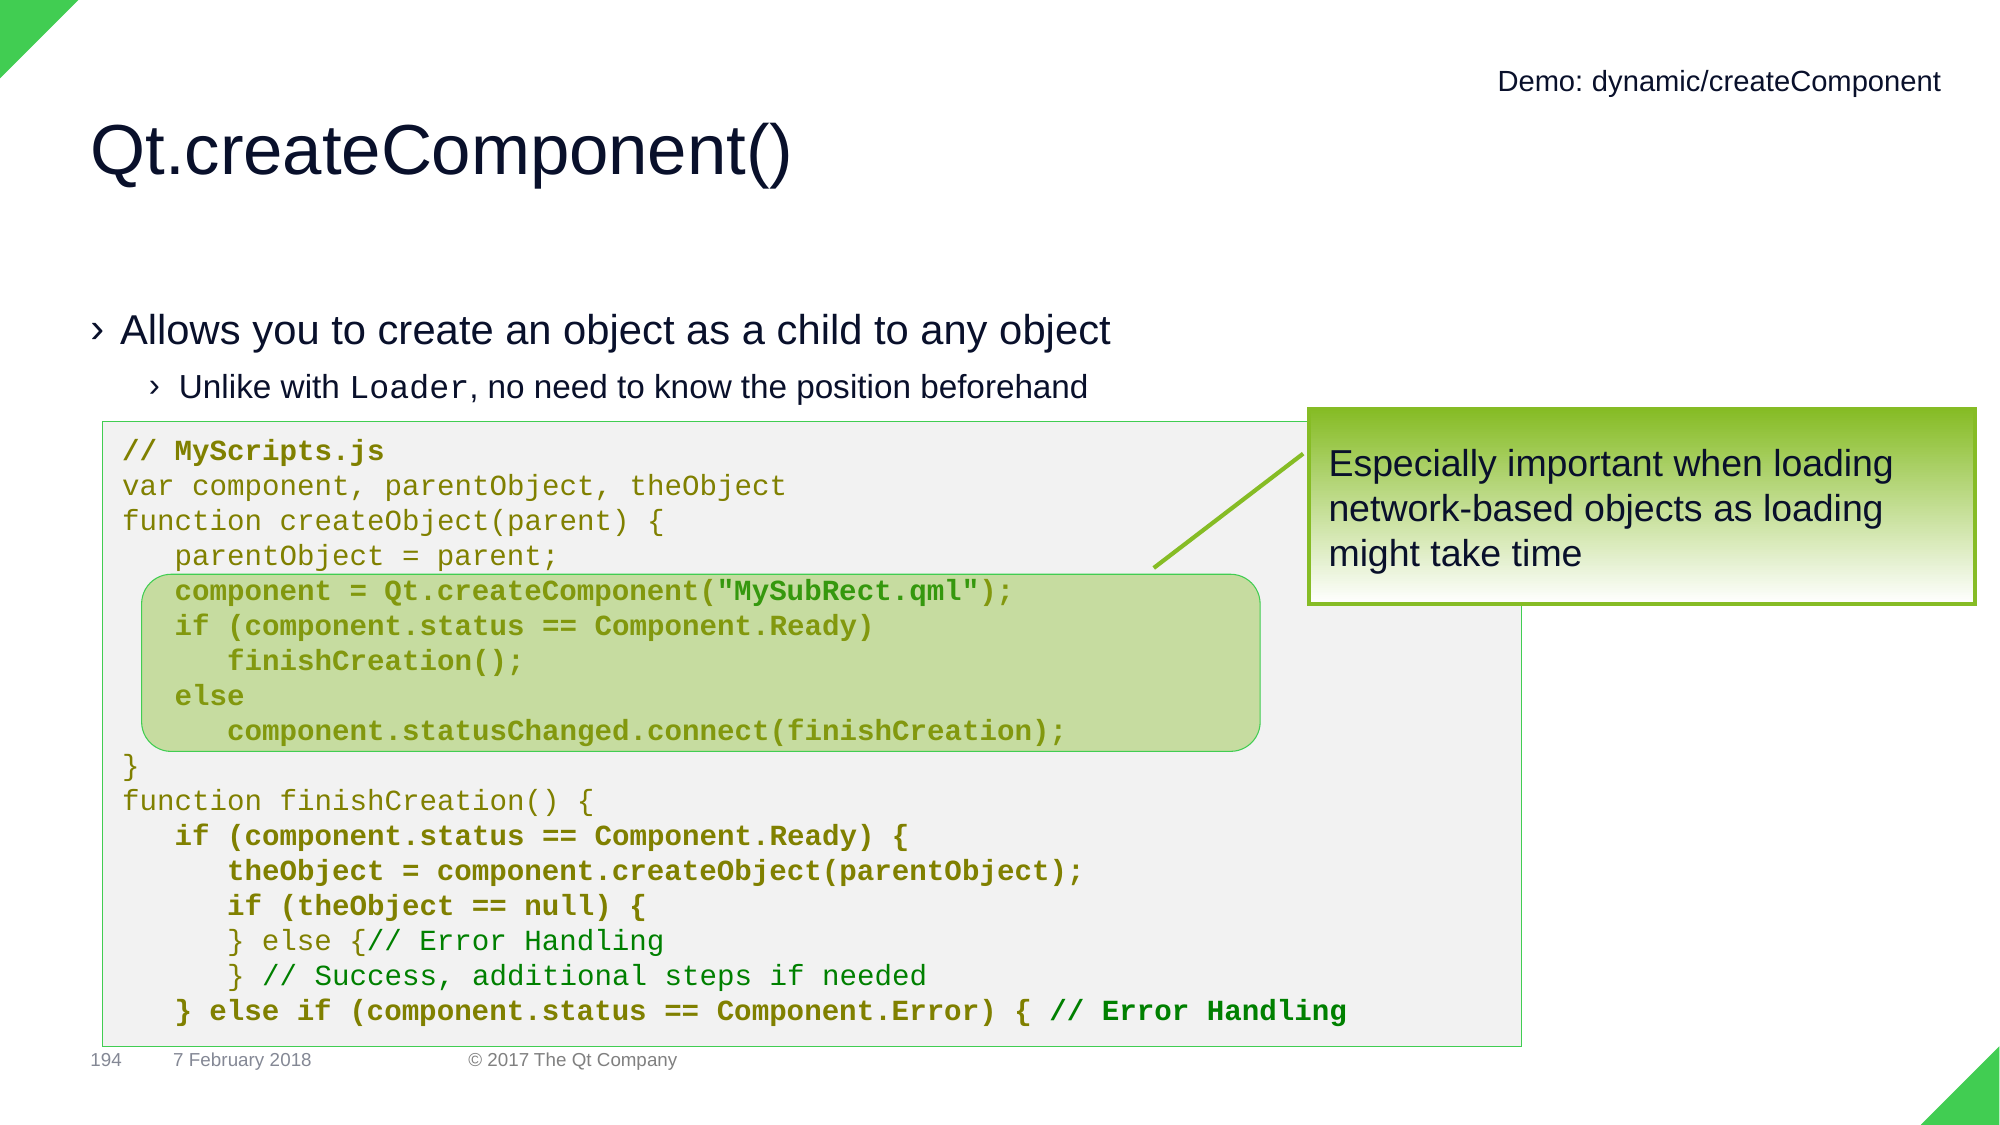

Demo: dynamic/createComponent
# Qt.createComponent()
Allows you to create an object as a child to any object
Unlike with Loader, no need to know the position beforehand

Especially important when loading network-based objects as loading might take time
// MyScripts.js
var component, parentObject, theObject
function createObject(parent) {
   parentObject = parent;
   component = Qt.createComponent("MySubRect.qml");
   if (component.status == Component.Ready)
      finishCreation();
   else
      component.statusChanged.connect(finishCreation);
}
function finishCreation() {
   if (component.status == Component.Ready) {
      theObject = component.createObject(parentObject);
      if (theObject == null) {
      } else {// Error Handling
      } // Success, additional steps if needed
   } else if (component.status == Component.Error) { // Error Handling

194
© 2017 The Qt Company
7 February 2018